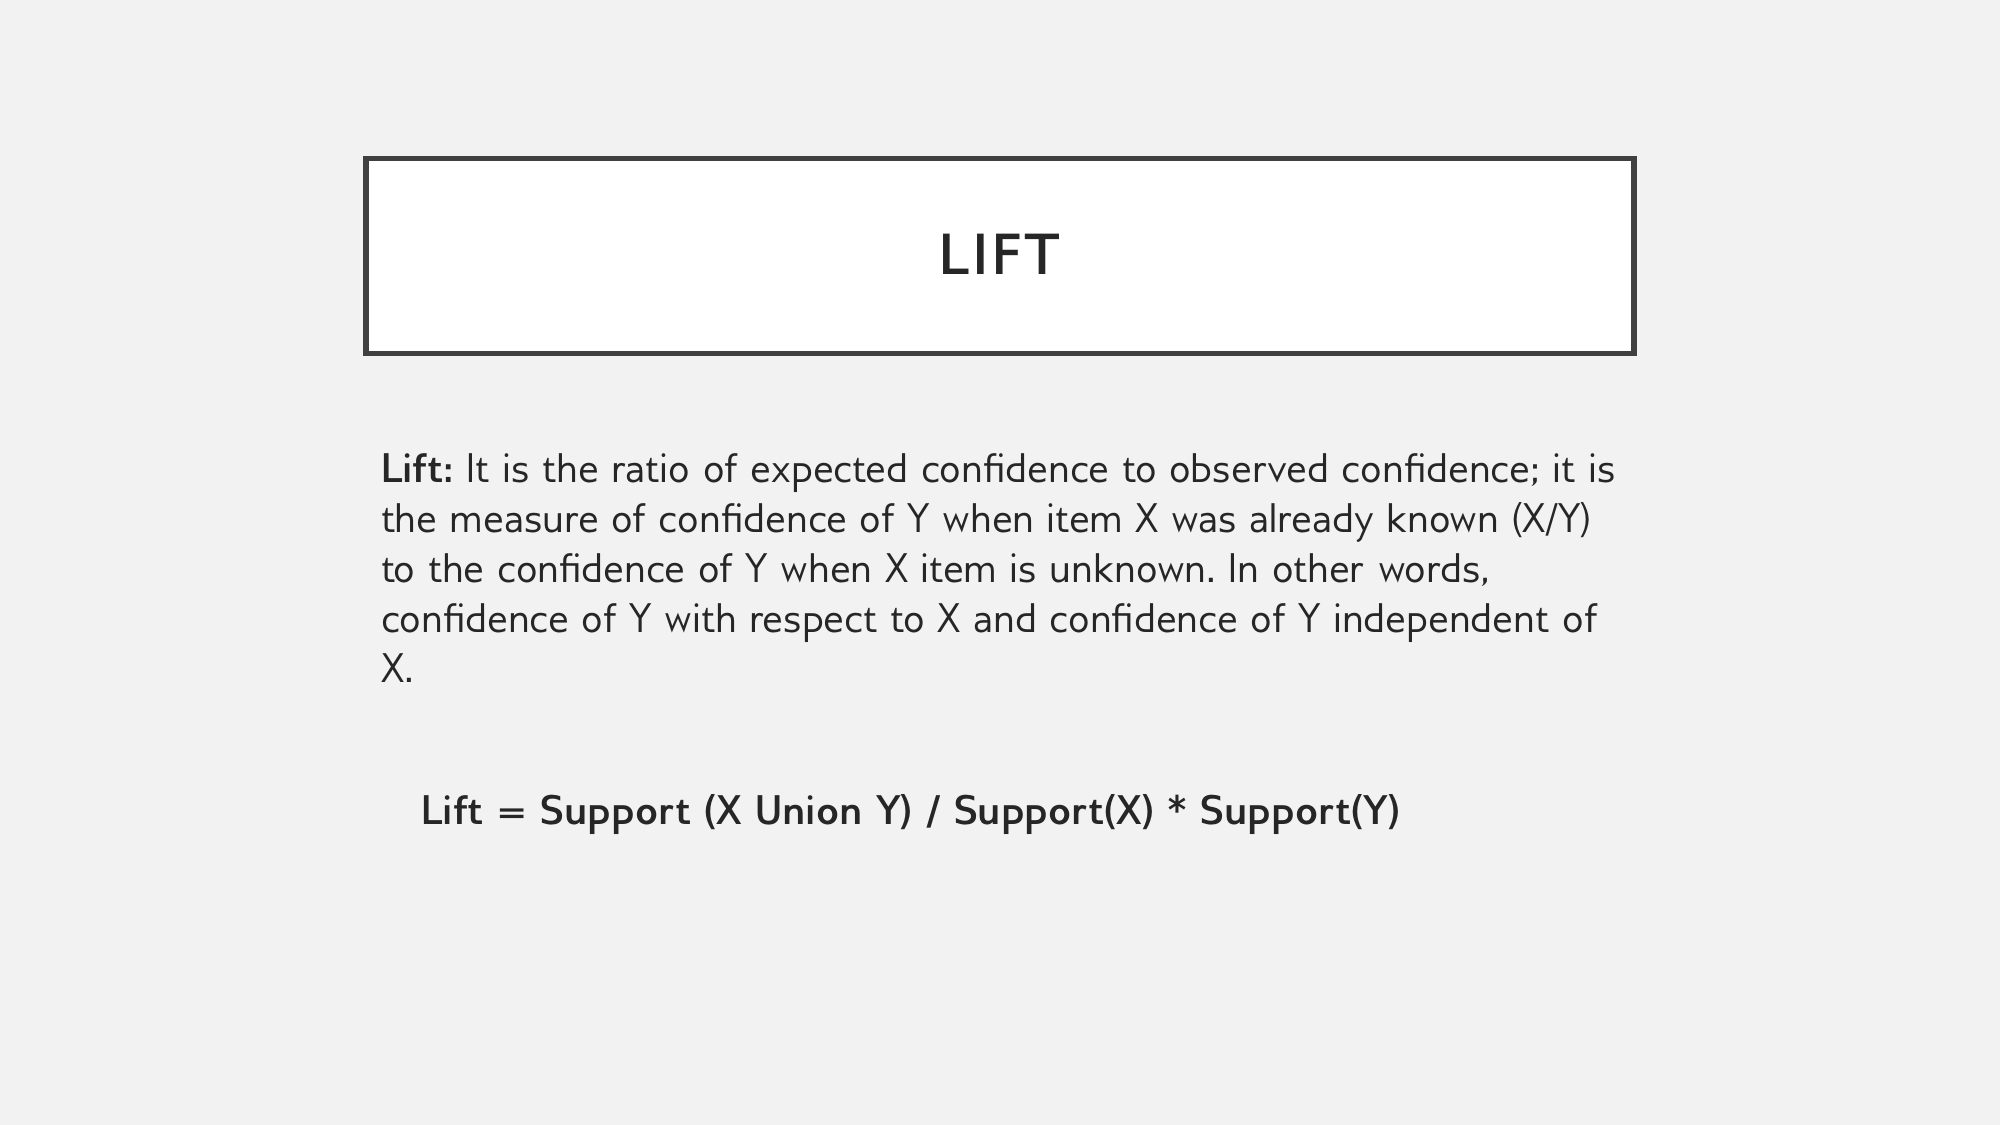

# Lift
Lift: It is the ratio of expected confidence to observed confidence; it is the measure of confidence of Y when item X was already known (X/Y) to the confidence of Y when X item is unknown. In other words, confidence of Y with respect to X and confidence of Y independent of X.

   Lift = Support (X Union Y) / Support(X) * Support(Y)